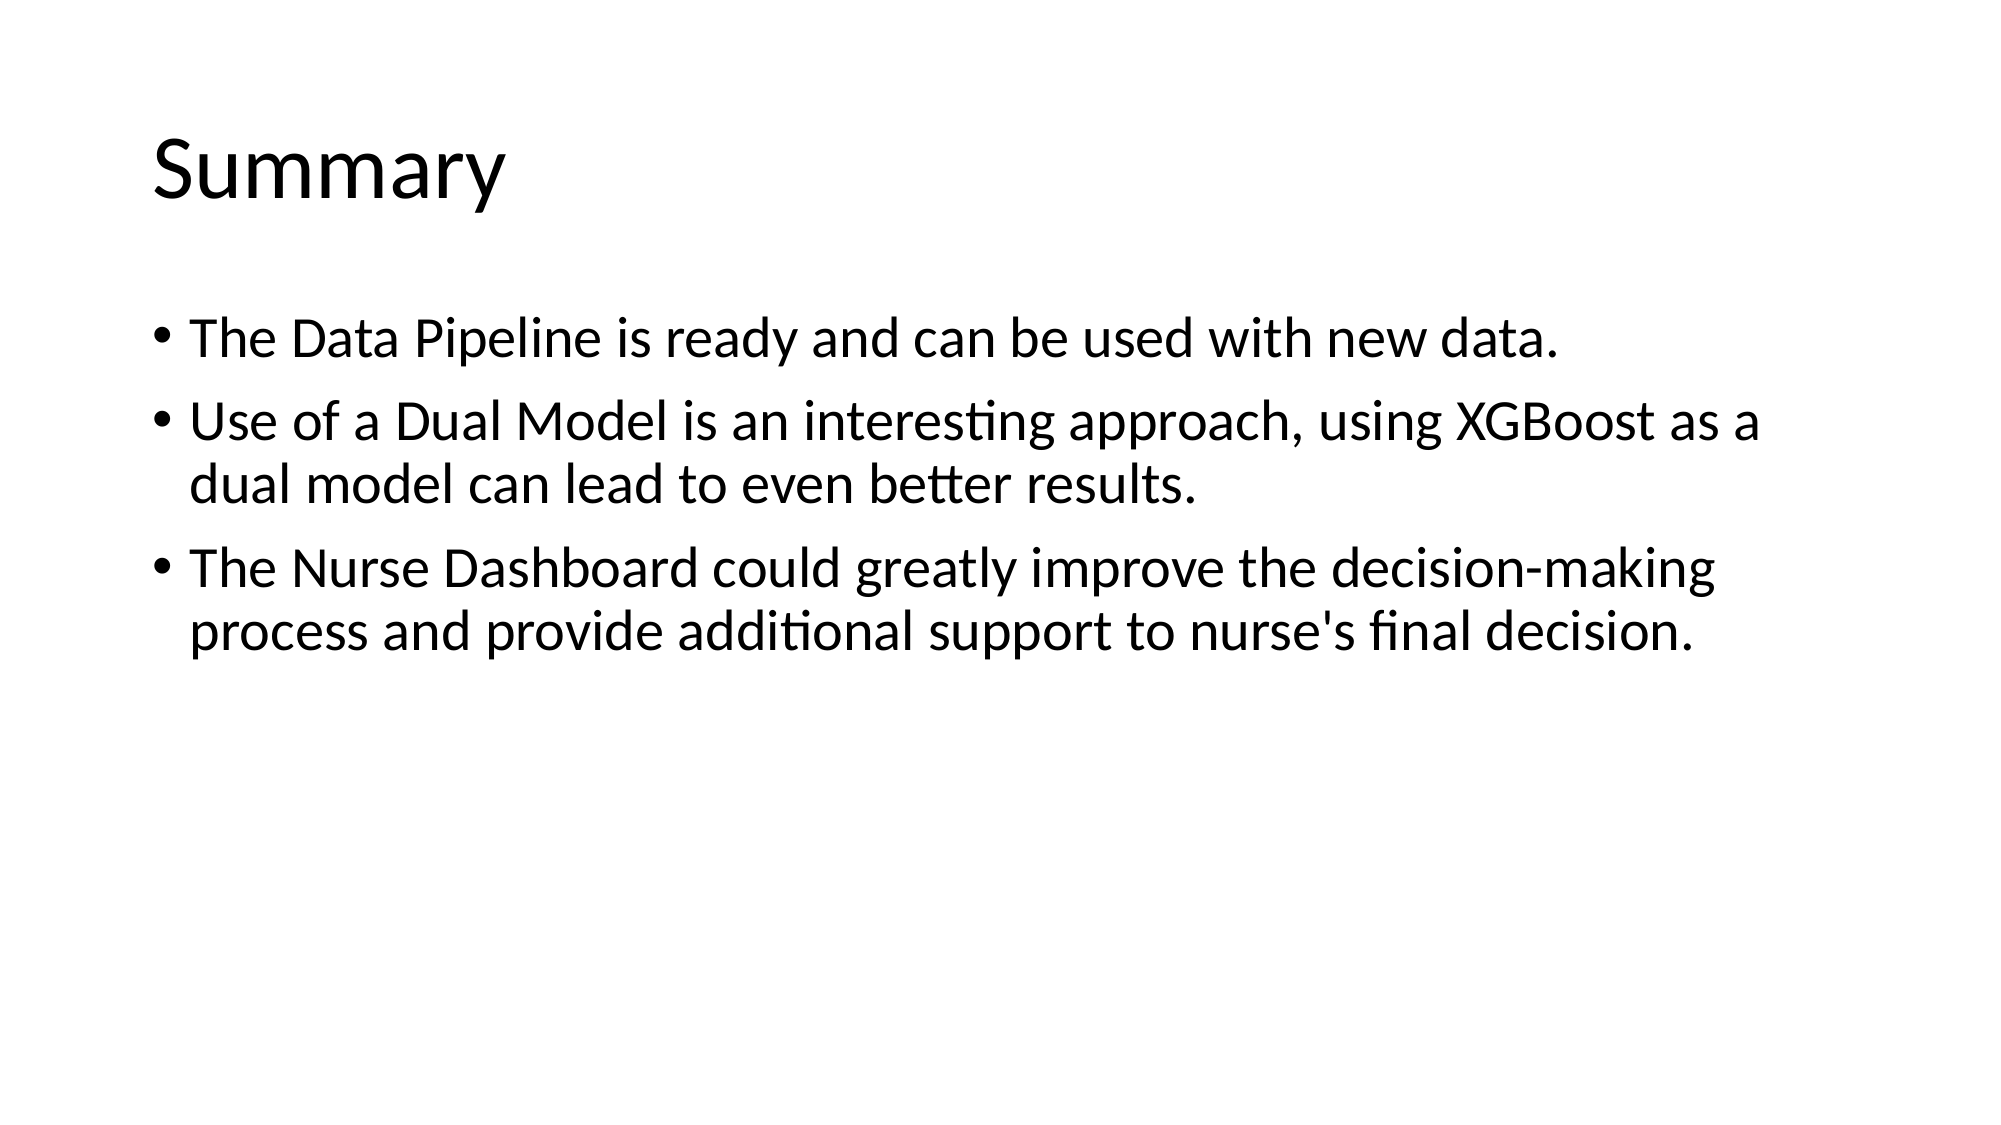

# Summary
The Data Pipeline is ready and can be used with new data.
Use of a Dual Model is an interesting approach, using XGBoost as a dual model can lead to even better results.
The Nurse Dashboard could greatly improve the decision-making process and provide additional support to nurse's final decision.